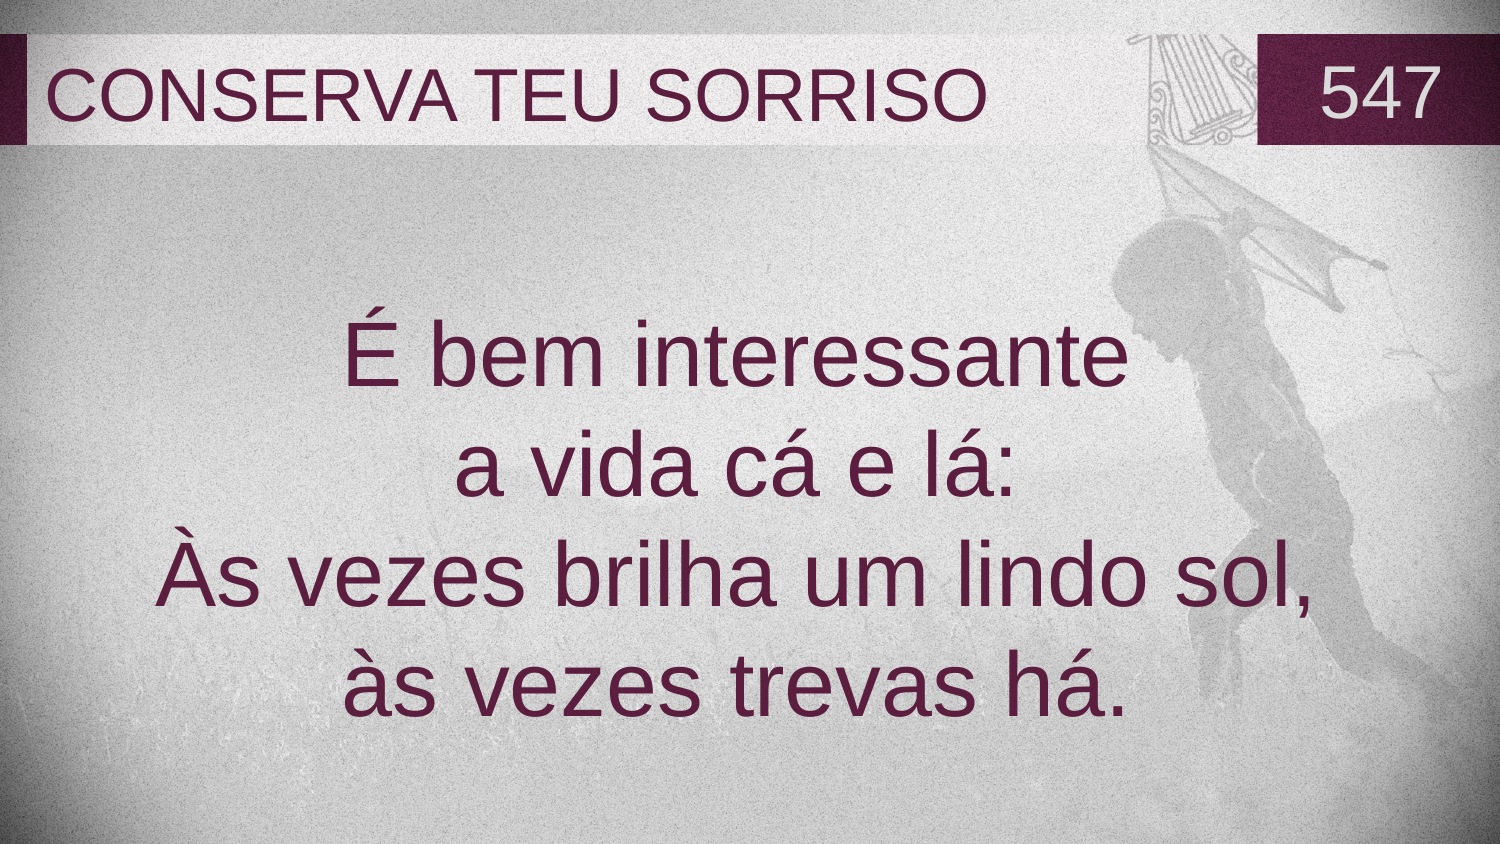

# CONSERVA TEU SORRISO
547
É bem interessante
a vida cá e lá:
Às vezes brilha um lindo sol,
às vezes trevas há.